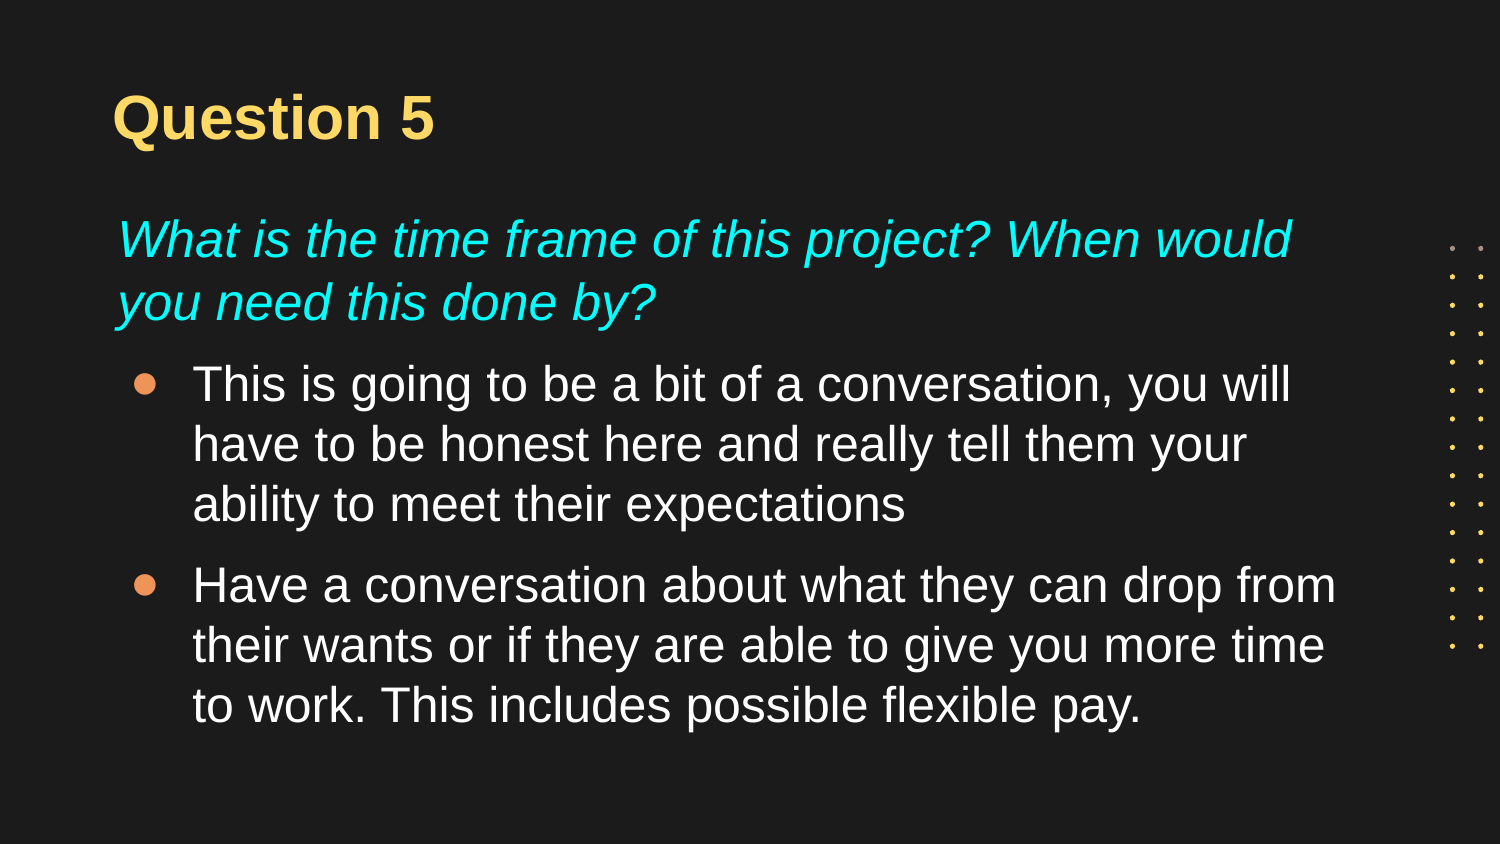

# Question 5
What is the time frame of this project? When would you need this done by?
This is going to be a bit of a conversation, you will have to be honest here and really tell them your ability to meet their expectations
Have a conversation about what they can drop from their wants or if they are able to give you more time to work. This includes possible flexible pay.